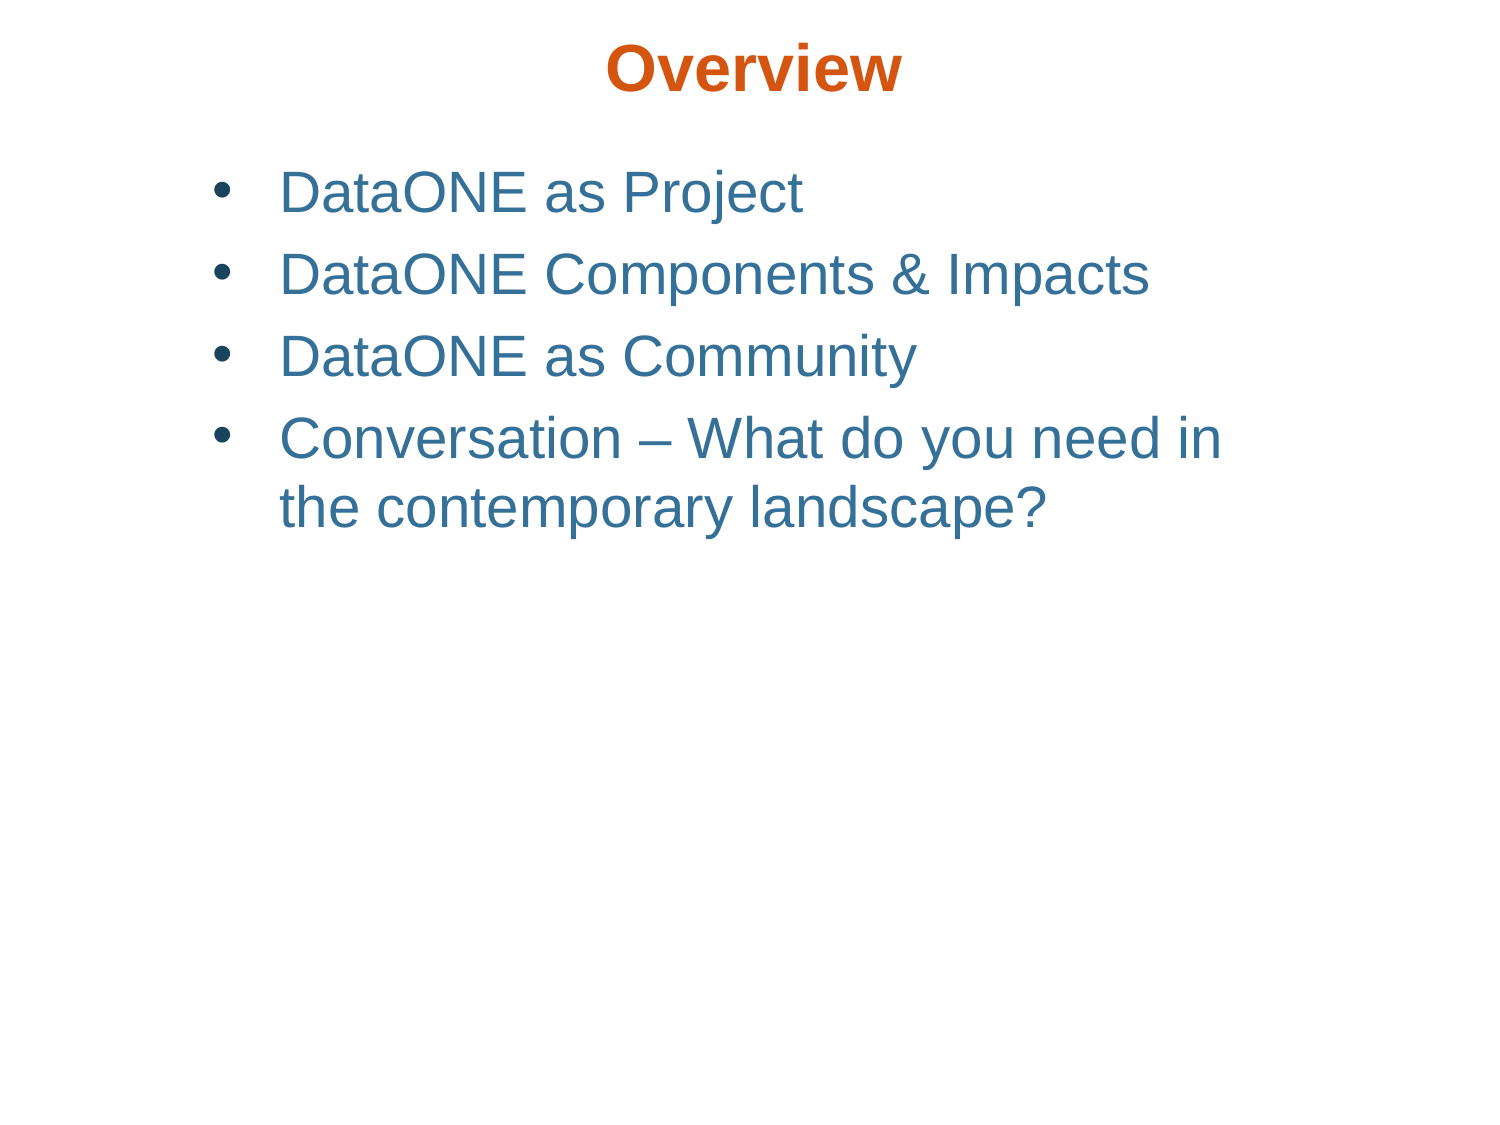

Overview
DataONE as Project
DataONE Components & Impacts
DataONE as Community
Conversation – What do you need in the contemporary landscape?